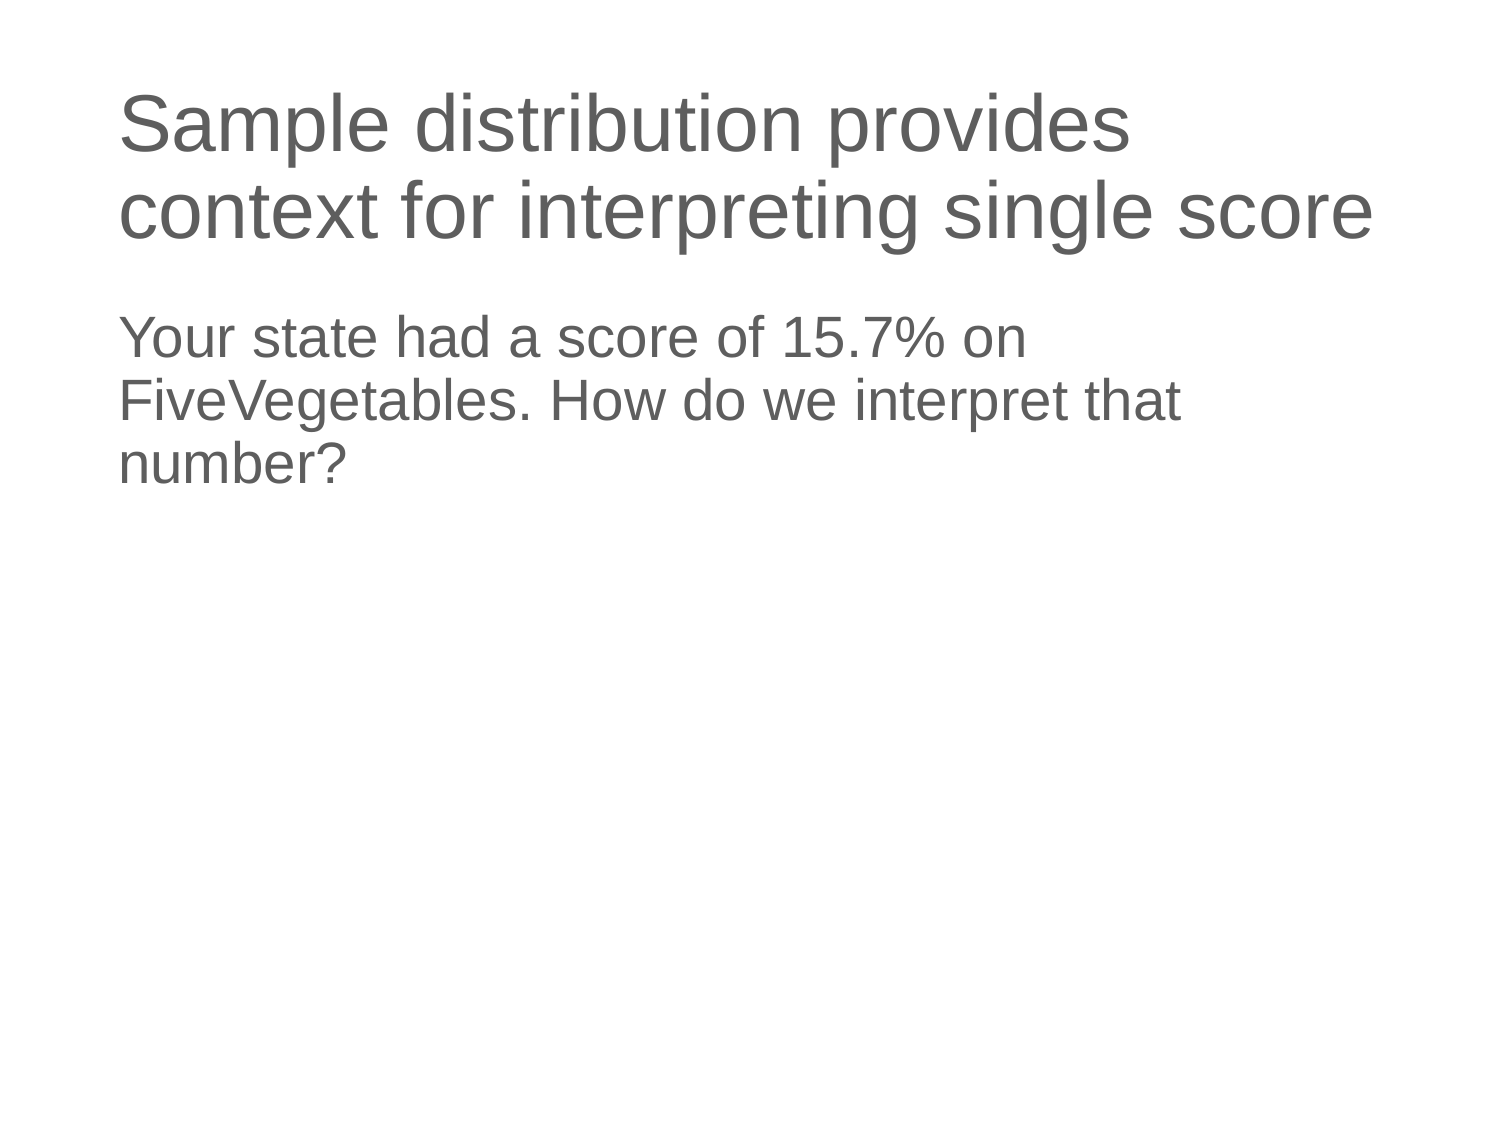

# Sample distribution provides context for interpreting single score
Your state had a score of 15.7% on FiveVegetables. How do we interpret that number?